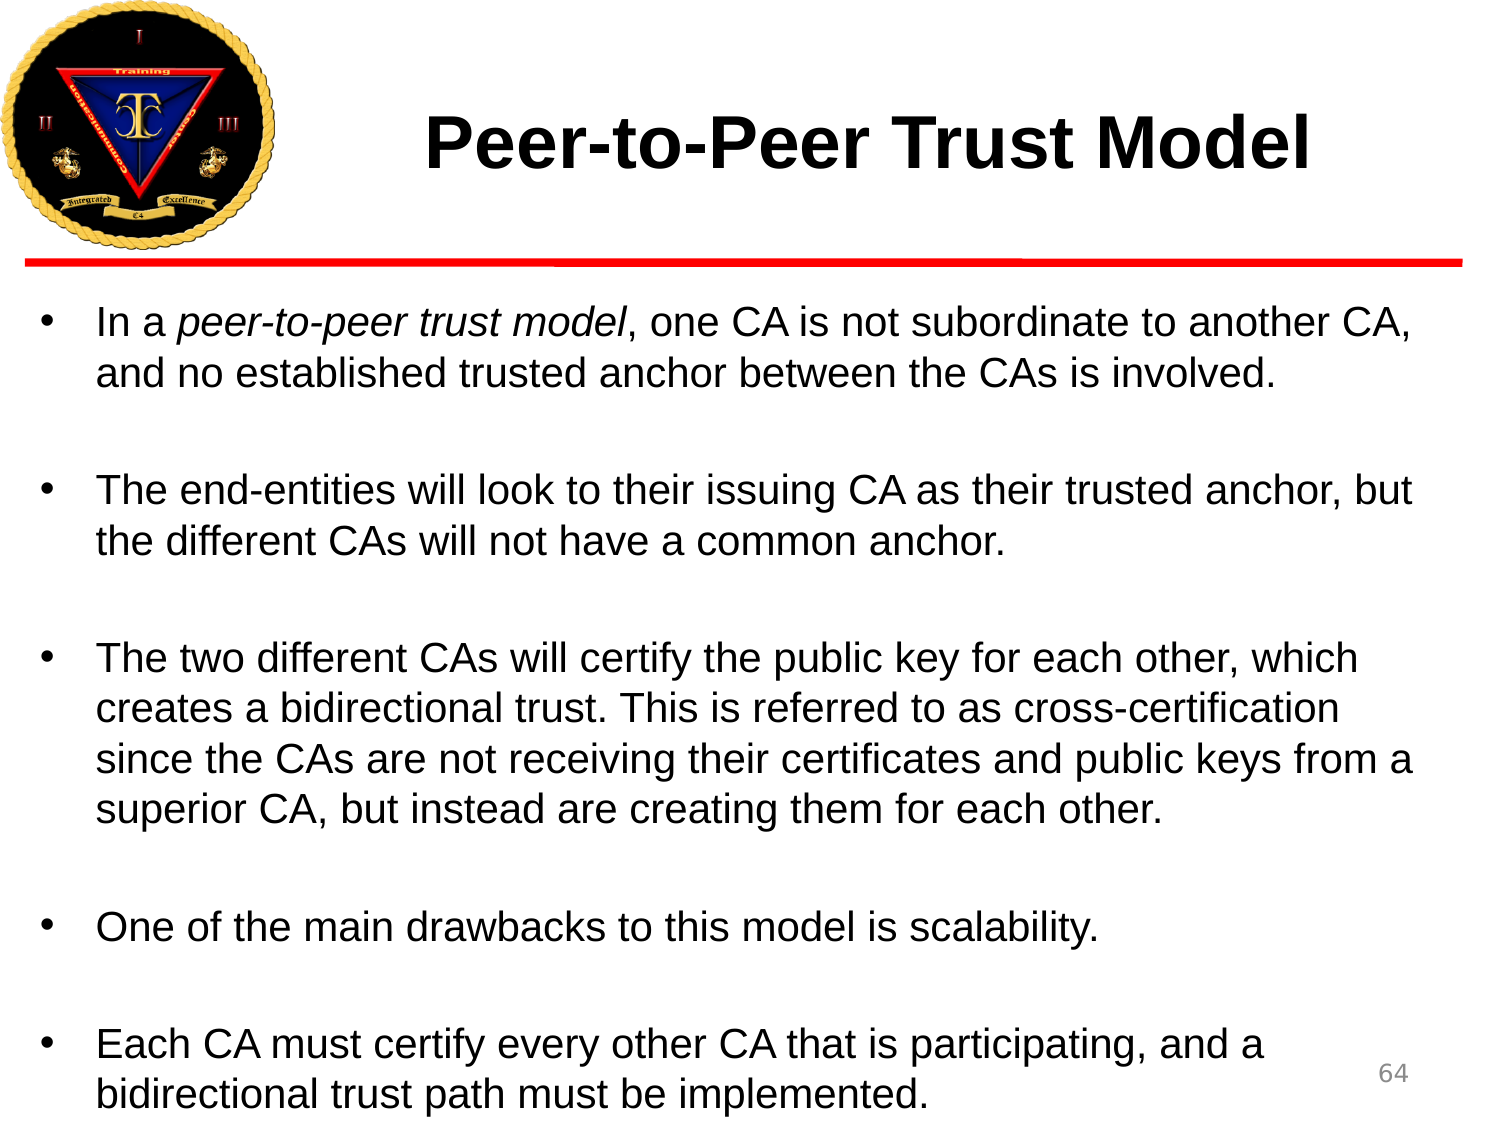

# Peer-to-Peer Trust Model
In a peer-to-peer trust model, one CA is not subordinate to another CA, and no established trusted anchor between the CAs is involved.

The end-entities will look to their issuing CA as their trusted anchor, but the different CAs will not have a common anchor.

The two different CAs will certify the public key for each other, which creates a bidirectional trust. This is referred to as cross-certification since the CAs are not receiving their certificates and public keys from a superior CA, but instead are creating them for each other.

One of the main drawbacks to this model is scalability.

Each CA must certify every other CA that is participating, and a bidirectional trust path must be implemented.
64